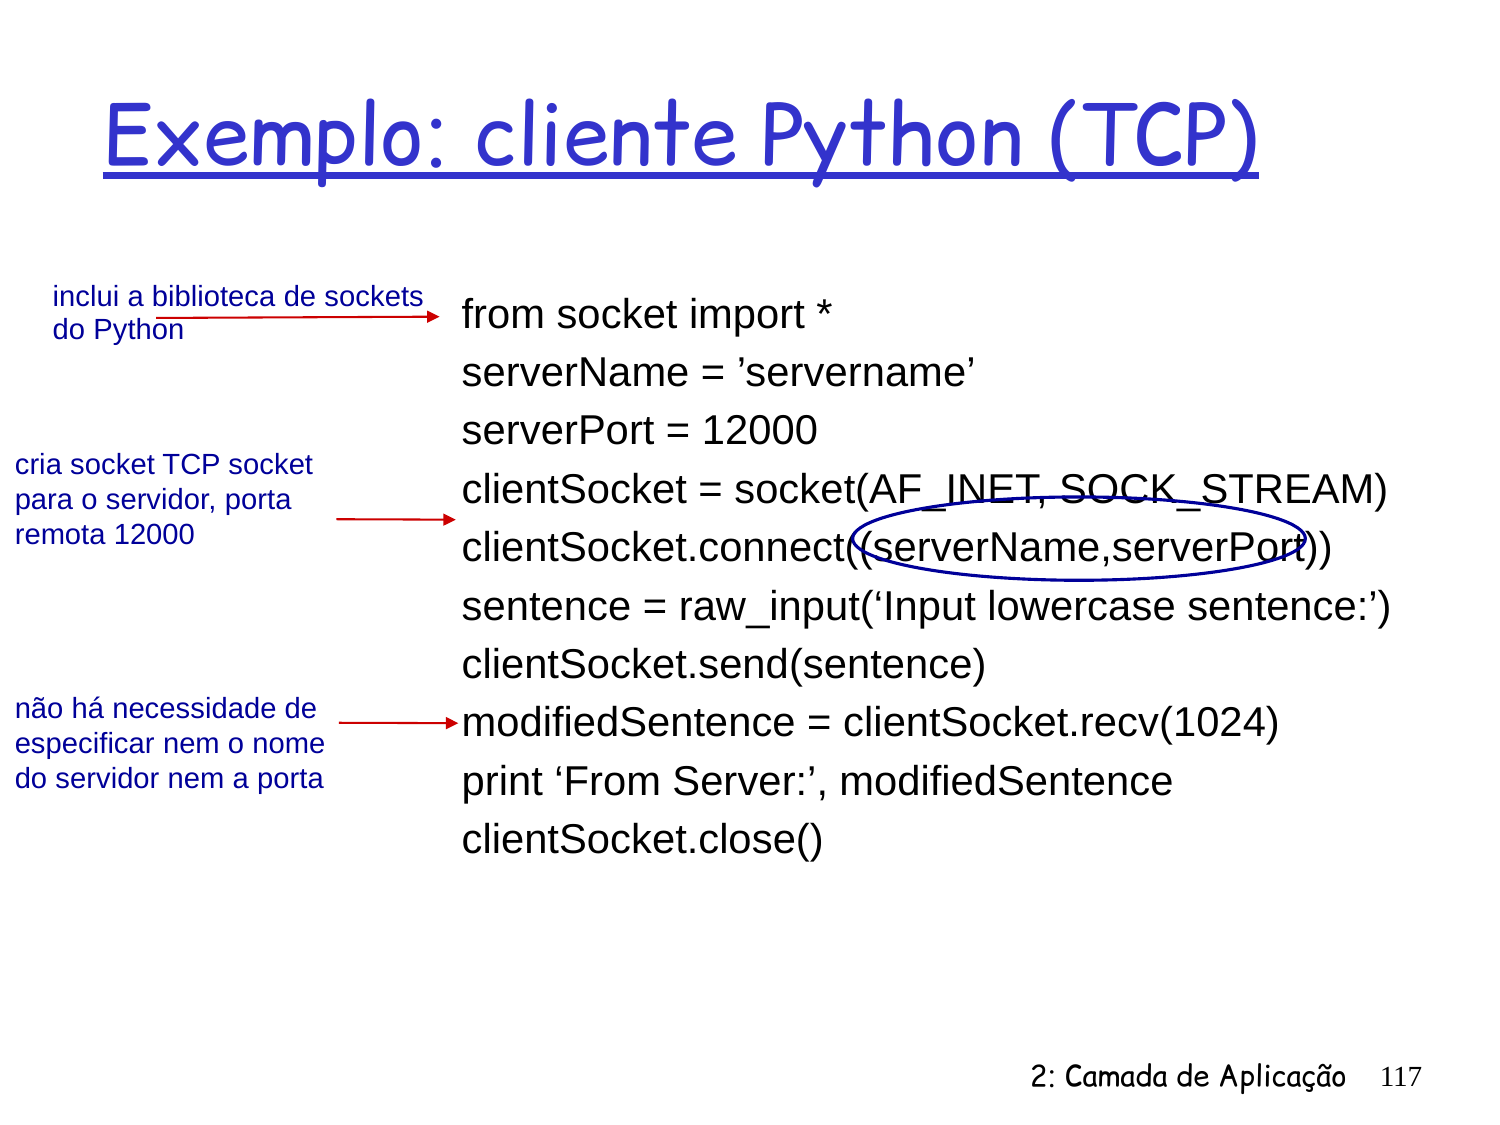

# Exemplo: cliente Python (TCP)
from socket import *
serverName = ’servername’
serverPort = 12000
clientSocket = socket(AF_INET, SOCK_STREAM)
clientSocket.connect((serverName,serverPort))
sentence = raw_input(‘Input lowercase sentence:’)
clientSocket.send(sentence)
modifiedSentence = clientSocket.recv(1024)
print ‘From Server:’, modifiedSentence
clientSocket.close()
inclui a biblioteca de sockets
do Python
cria socket TCP socket para o servidor, porta remota 12000

não há necessidade de especificar nem o nome do servidor nem a porta
2: Camada de Aplicação
117